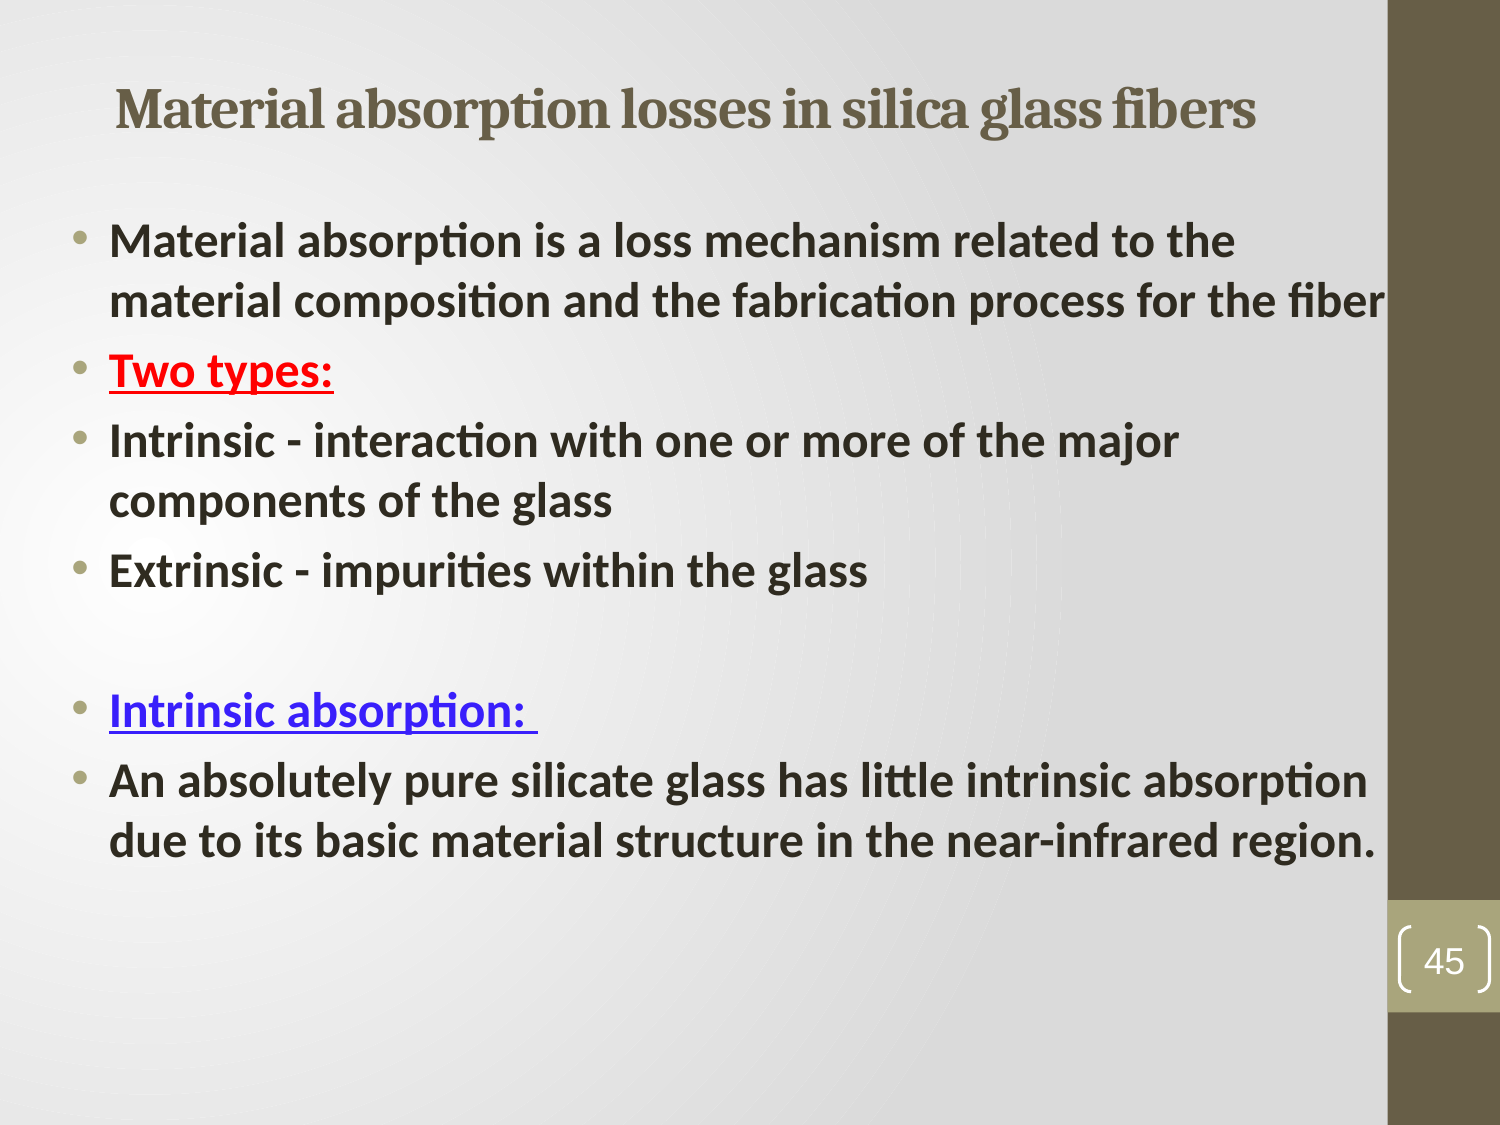

# Material absorption losses in silica glass fibers
Material absorption is a loss mechanism related to the material composition and the fabrication process for the fiber
Two types:
Intrinsic - interaction with one or more of the major components of the glass
Extrinsic - impurities within the glass

Intrinsic absorption:
An absolutely pure silicate glass has little intrinsic absorption due to its basic material structure in the near-infrared region.
45